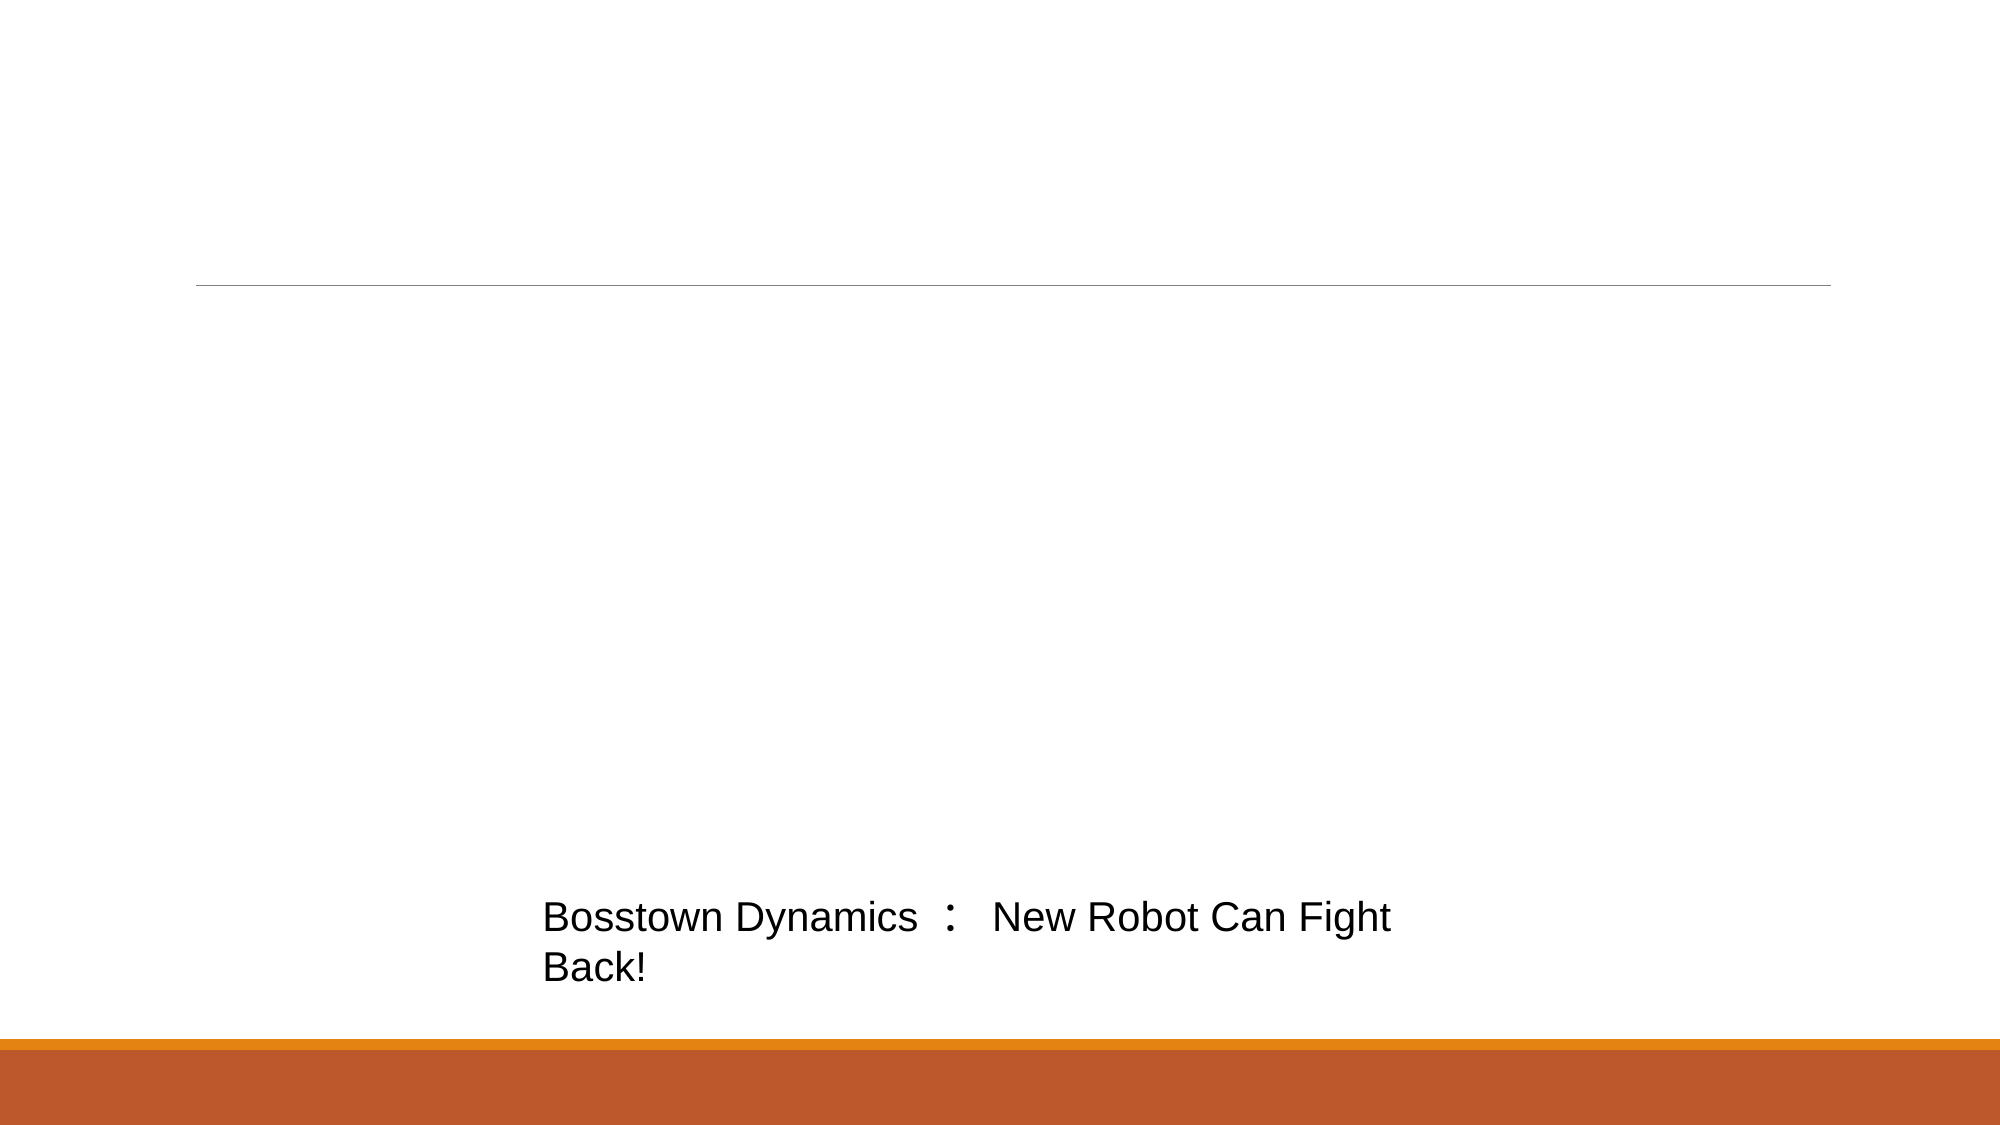

Bosstown Dynamics ：New Robot Can Fight Back!